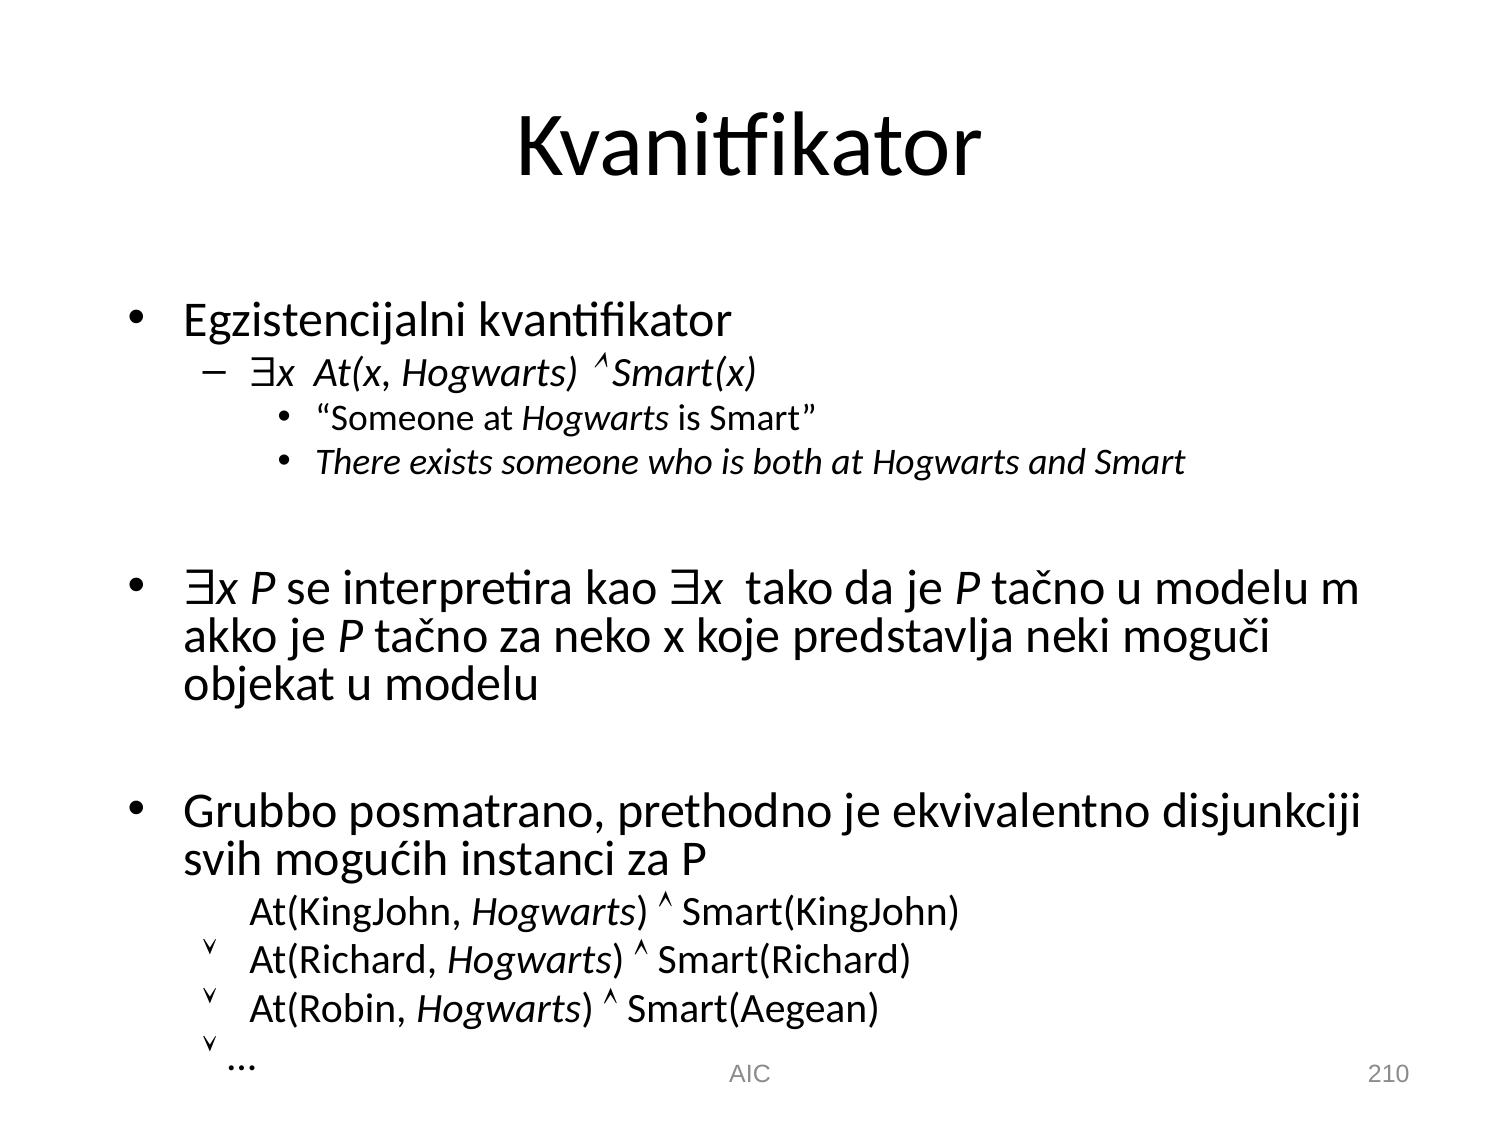

# Kvanitfikator
Egzistencijalni kvantifikator
∃x  At(x, Hogwarts) ∧ Smart(x)
“Someone at Hogwarts is Smart”
There exists someone who is both at Hogwarts and Smart

∃x P se interpretira kao ∃x  tako da je P tačno u modelu m akko je P tačno za neko x koje predstavlja neki moguči objekat u modelu

Grubbo posmatrano, prethodno je ekvivalentno disjunkciji svih mogućih instanci za P
	At(KingJohn, Hogwarts) ∧ Smart(KingJohn)
∨	At(Richard, Hogwarts) ∧ Smart(Richard)
∨	At(Robin, Hogwarts) ∧ Smart(Aegean)
∨ ...
AIC
210